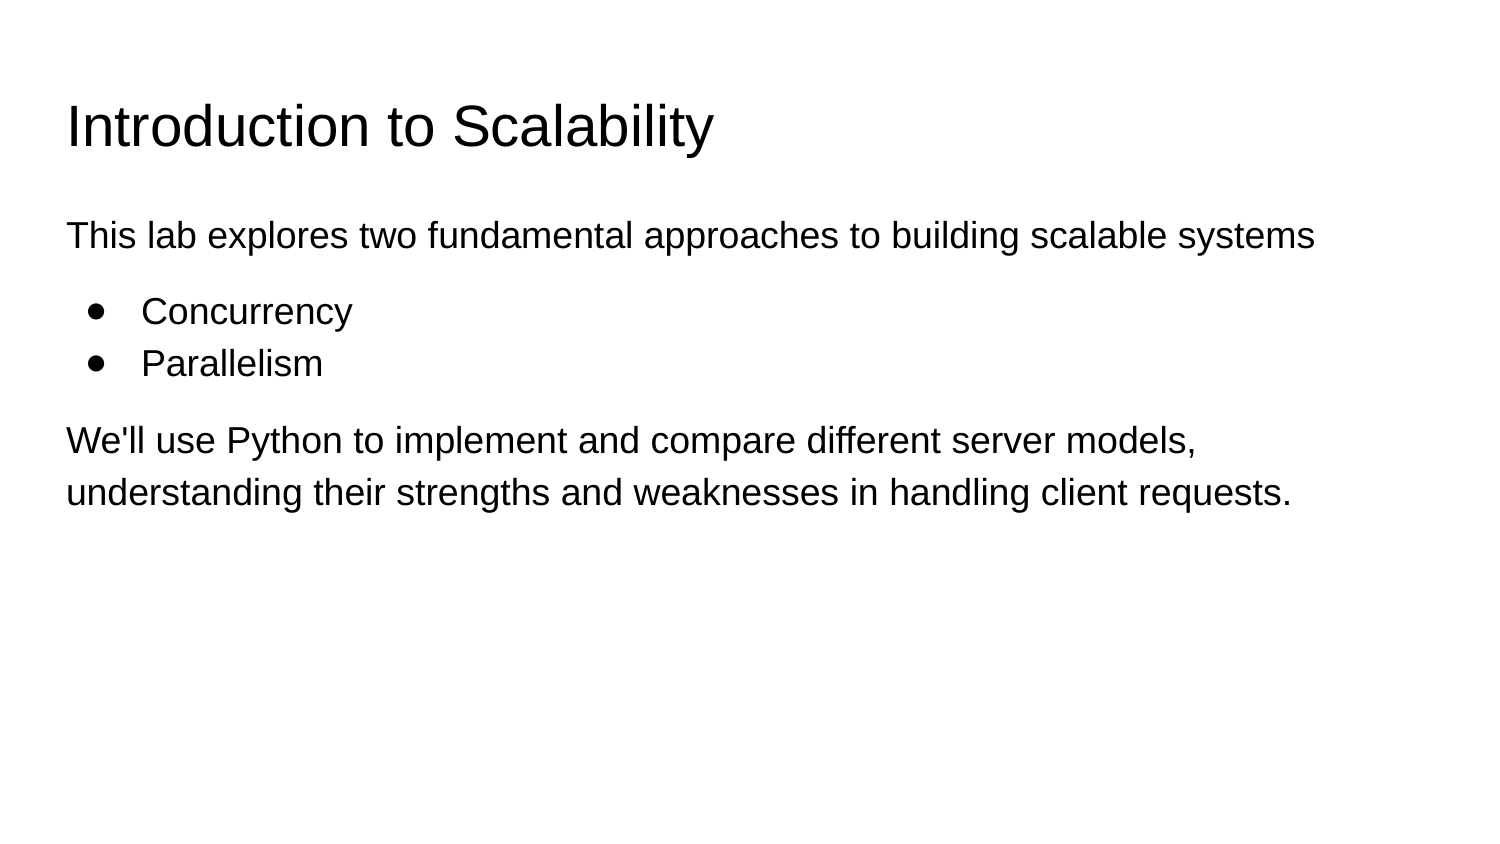

# Introduction to Scalability
This lab explores two fundamental approaches to building scalable systems
Concurrency
Parallelism
We'll use Python to implement and compare different server models, understanding their strengths and weaknesses in handling client requests.